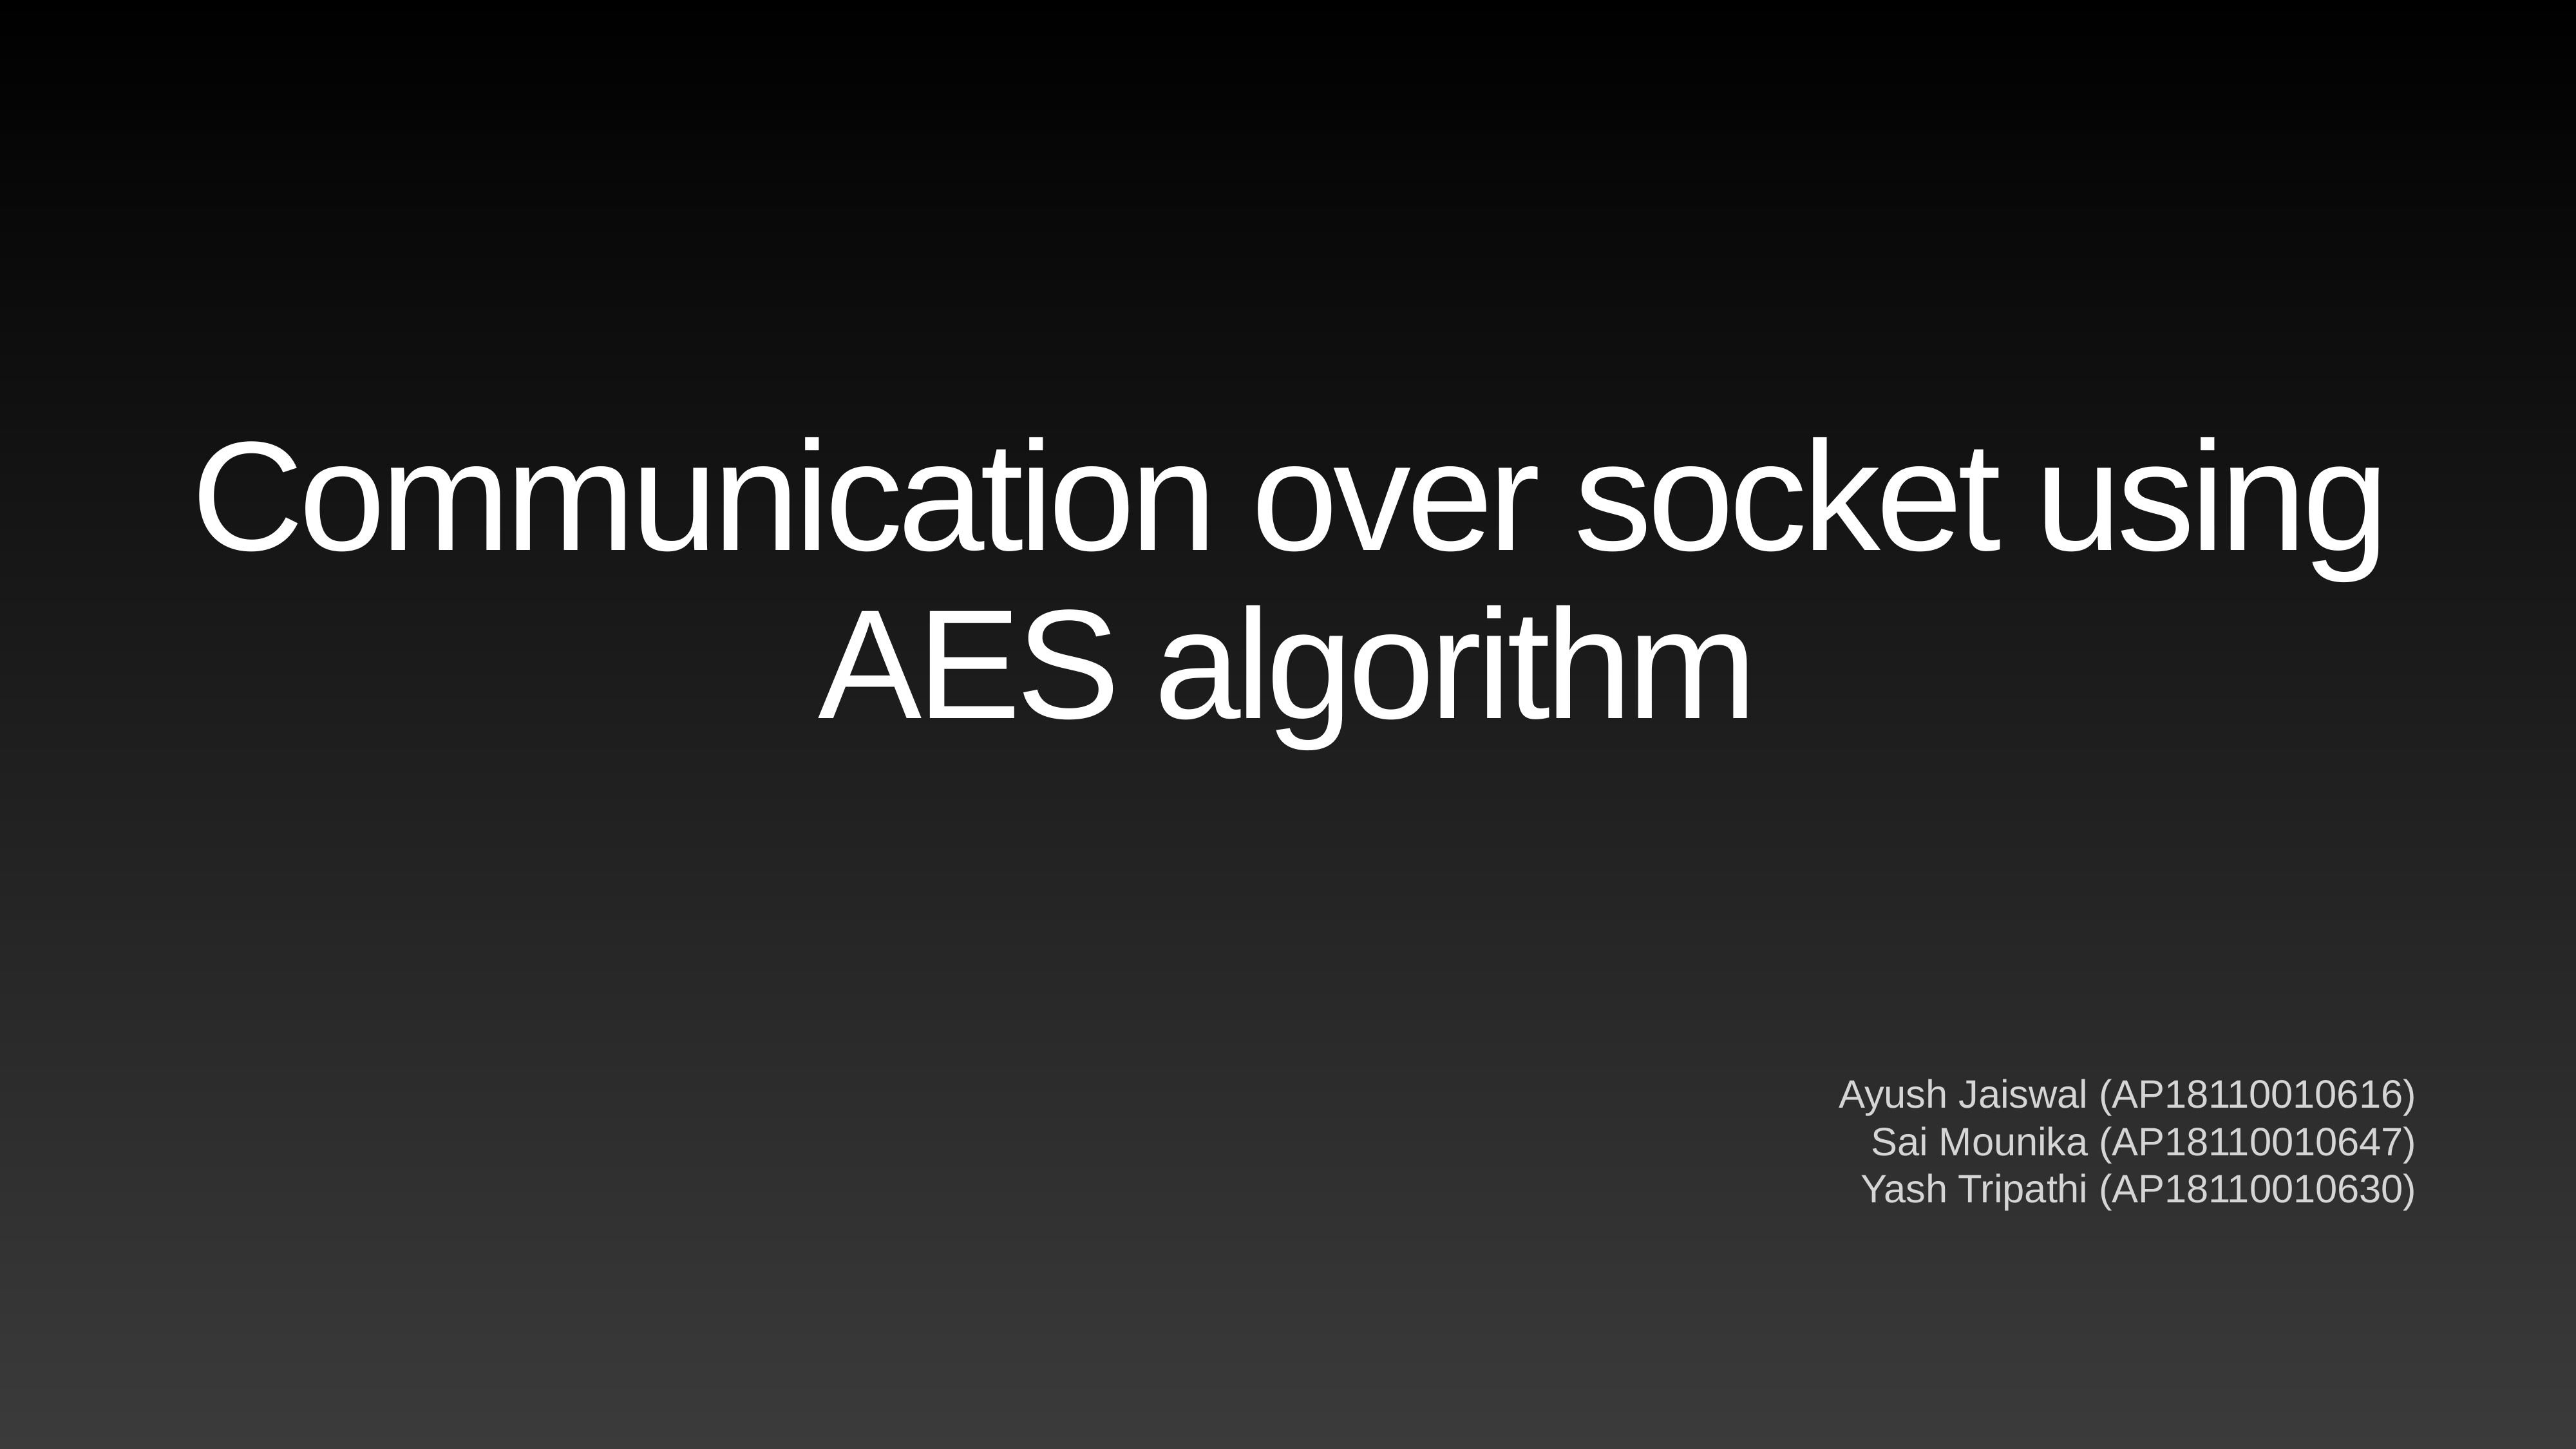

# Communication over socket using AES algorithm

                                                      Ayush Jaiswal (AP18110010616)
                                                    Sai Mounika (AP18110010647)
                                                      Yash Tripathi (AP18110010630)